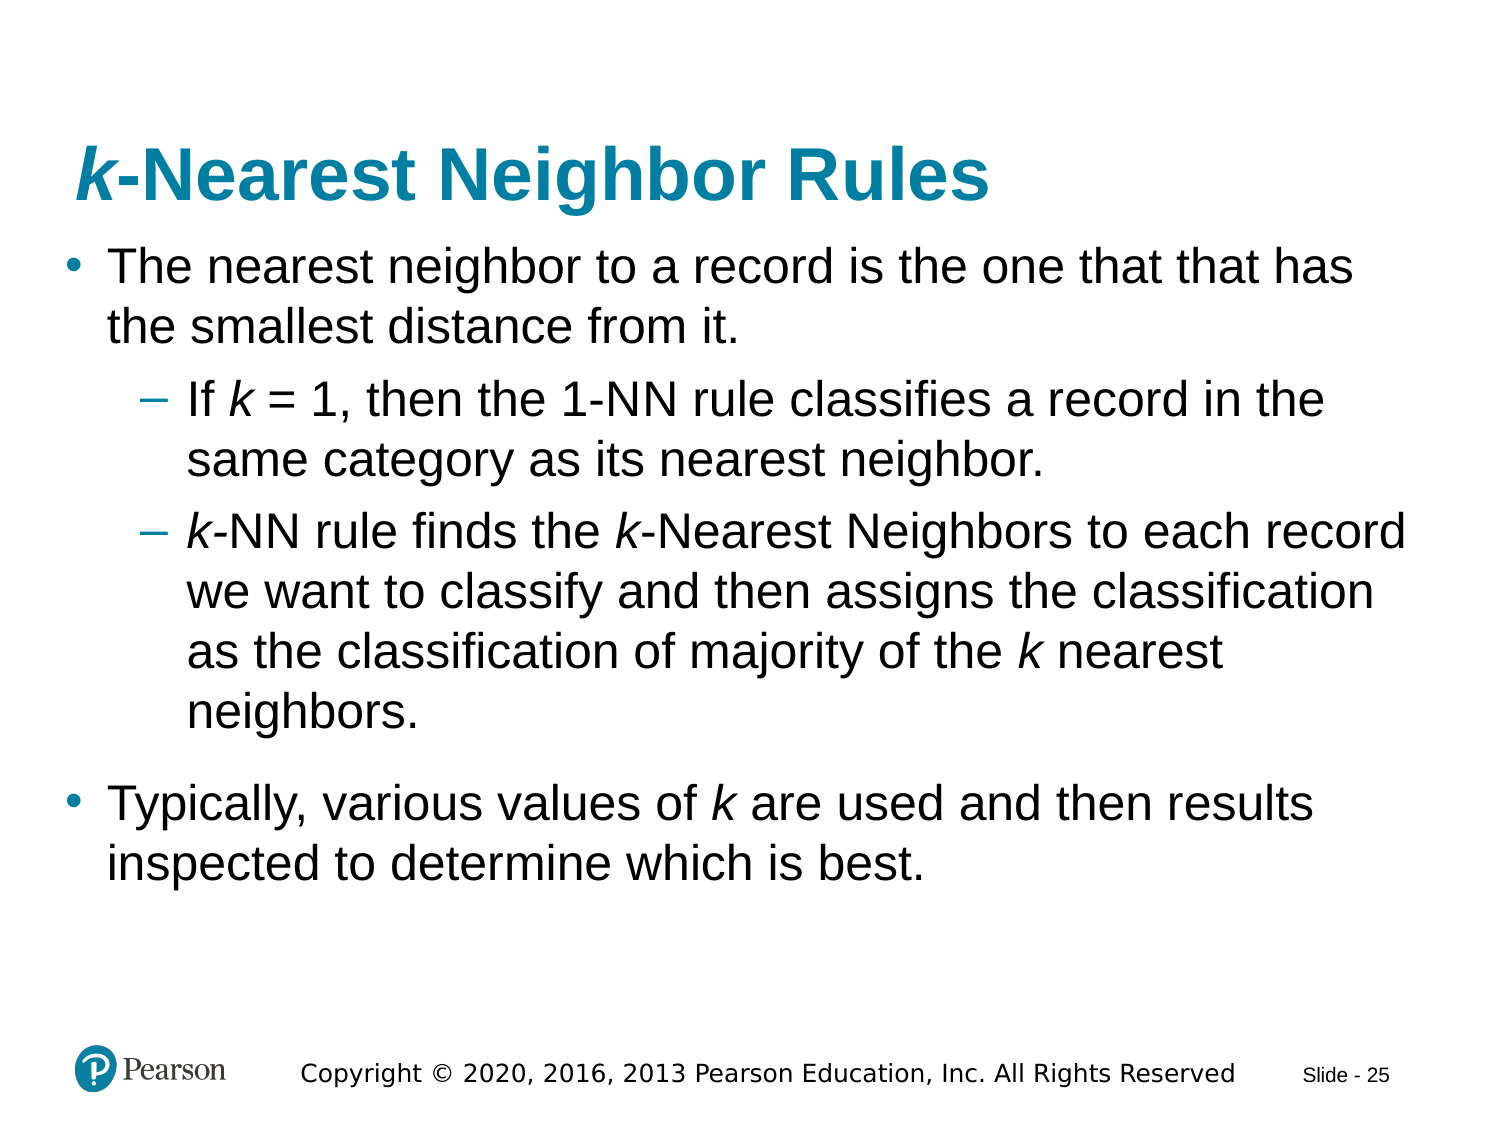

# k-Nearest Neighbor Rules
The nearest neighbor to a record is the one that that has the smallest distance from it.
If k = 1, then the 1-N N rule classifies a record in the same category as its nearest neighbor.
k-N N rule finds the k-Nearest Neighbors to each record we want to classify and then assigns the classification as the classification of majority of the k nearest neighbors.
Typically, various values of k are used and then results inspected to determine which is best.